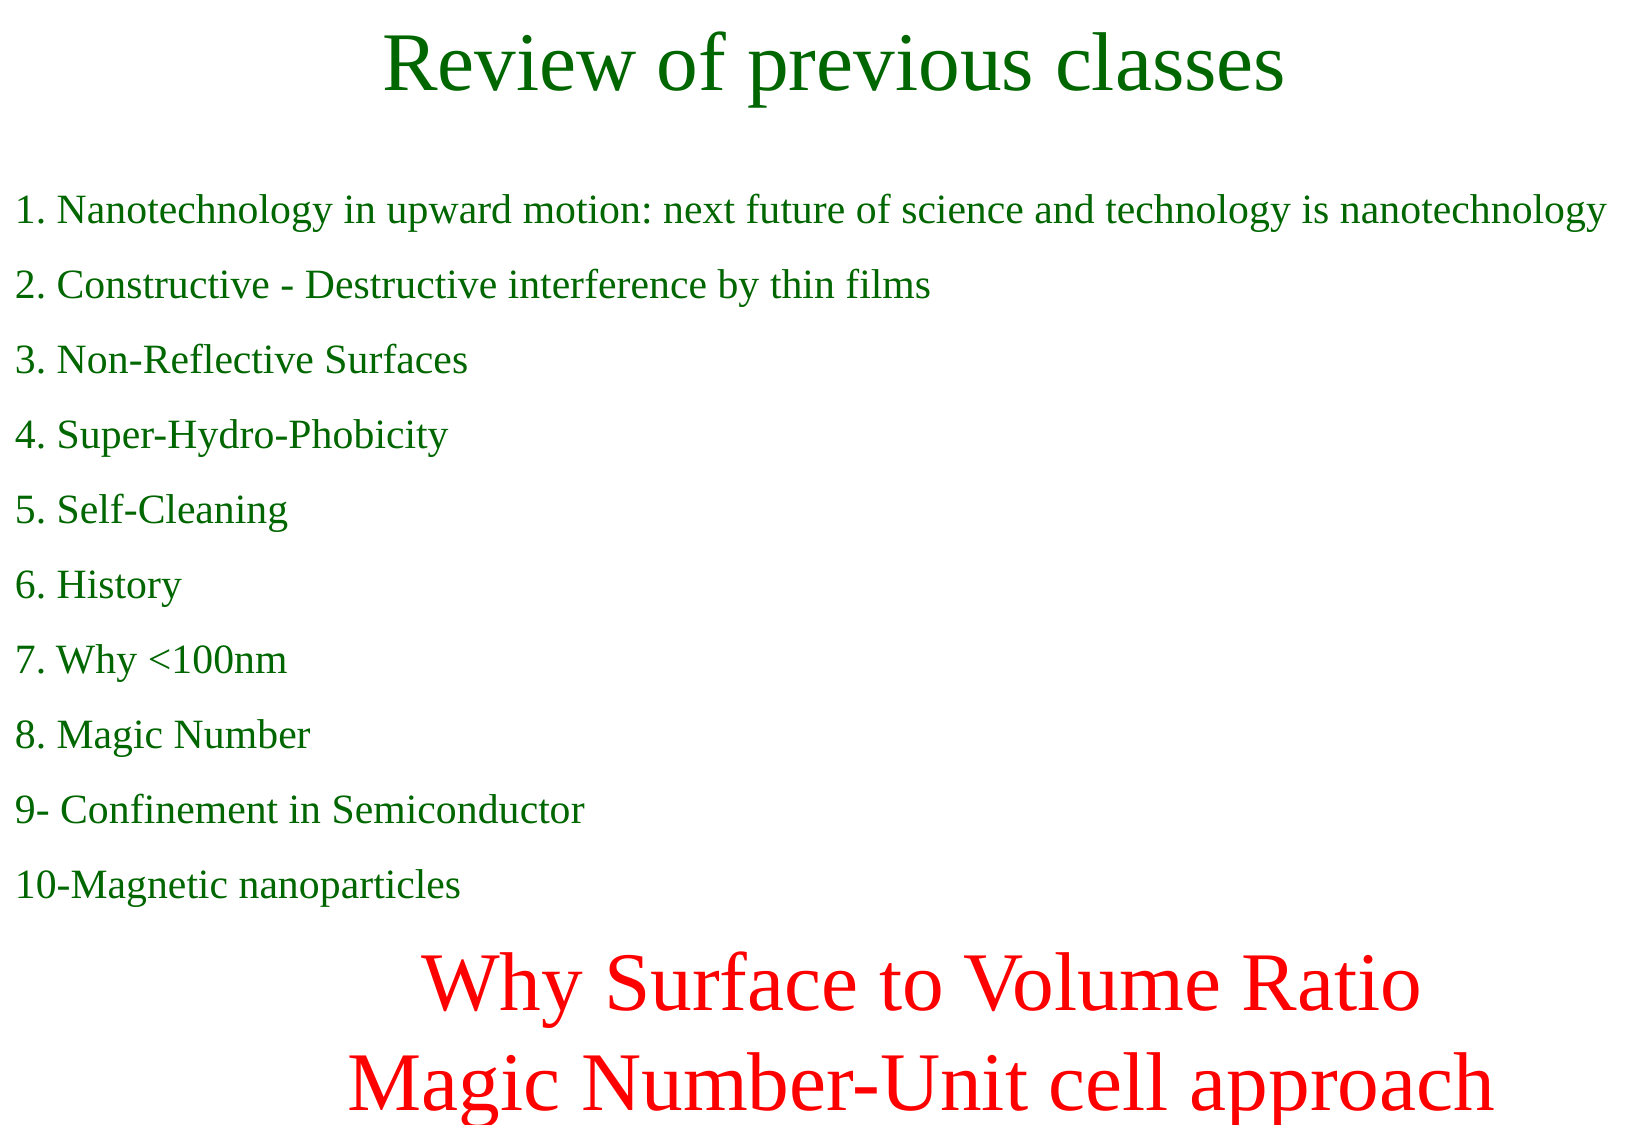

Review of previous classes
1. Nanotechnology in upward motion: next future of science and technology is nanotechnology
2. Constructive - Destructive interference by thin films
3. Non-Reflective Surfaces
4. Super-Hydro-Phobicity
5. Self-Cleaning
6. History
7. Why <100nm
8. Magic Number
9- Confinement in Semiconductor
10-Magnetic nanoparticles
Why Surface to Volume Ratio
Magic Number-Unit cell approach

103